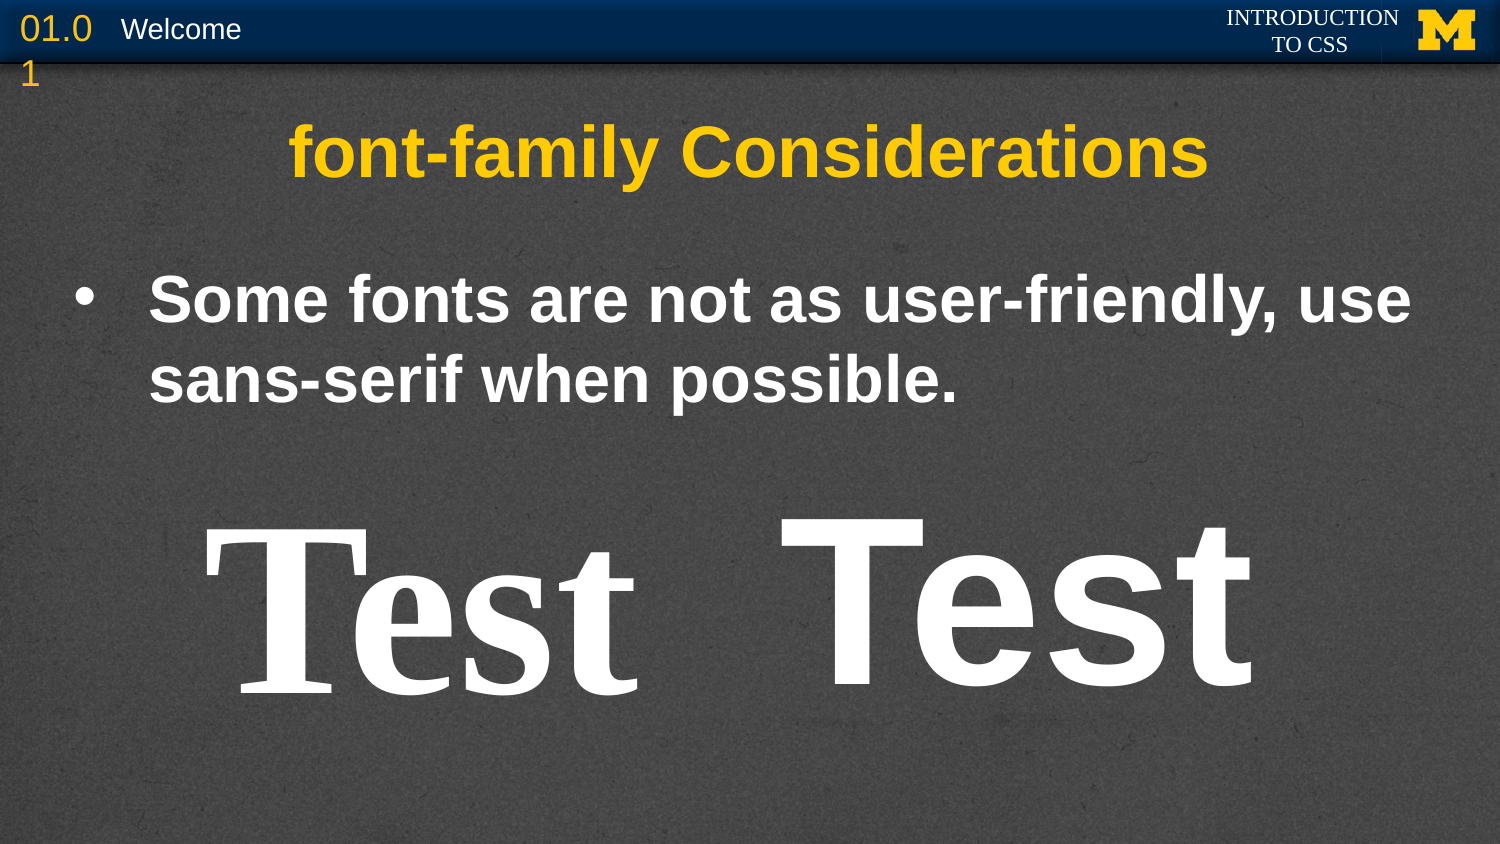

# font-family Considerations
Some fonts are not as user-friendly, use sans-serif when possible.
Test
Test